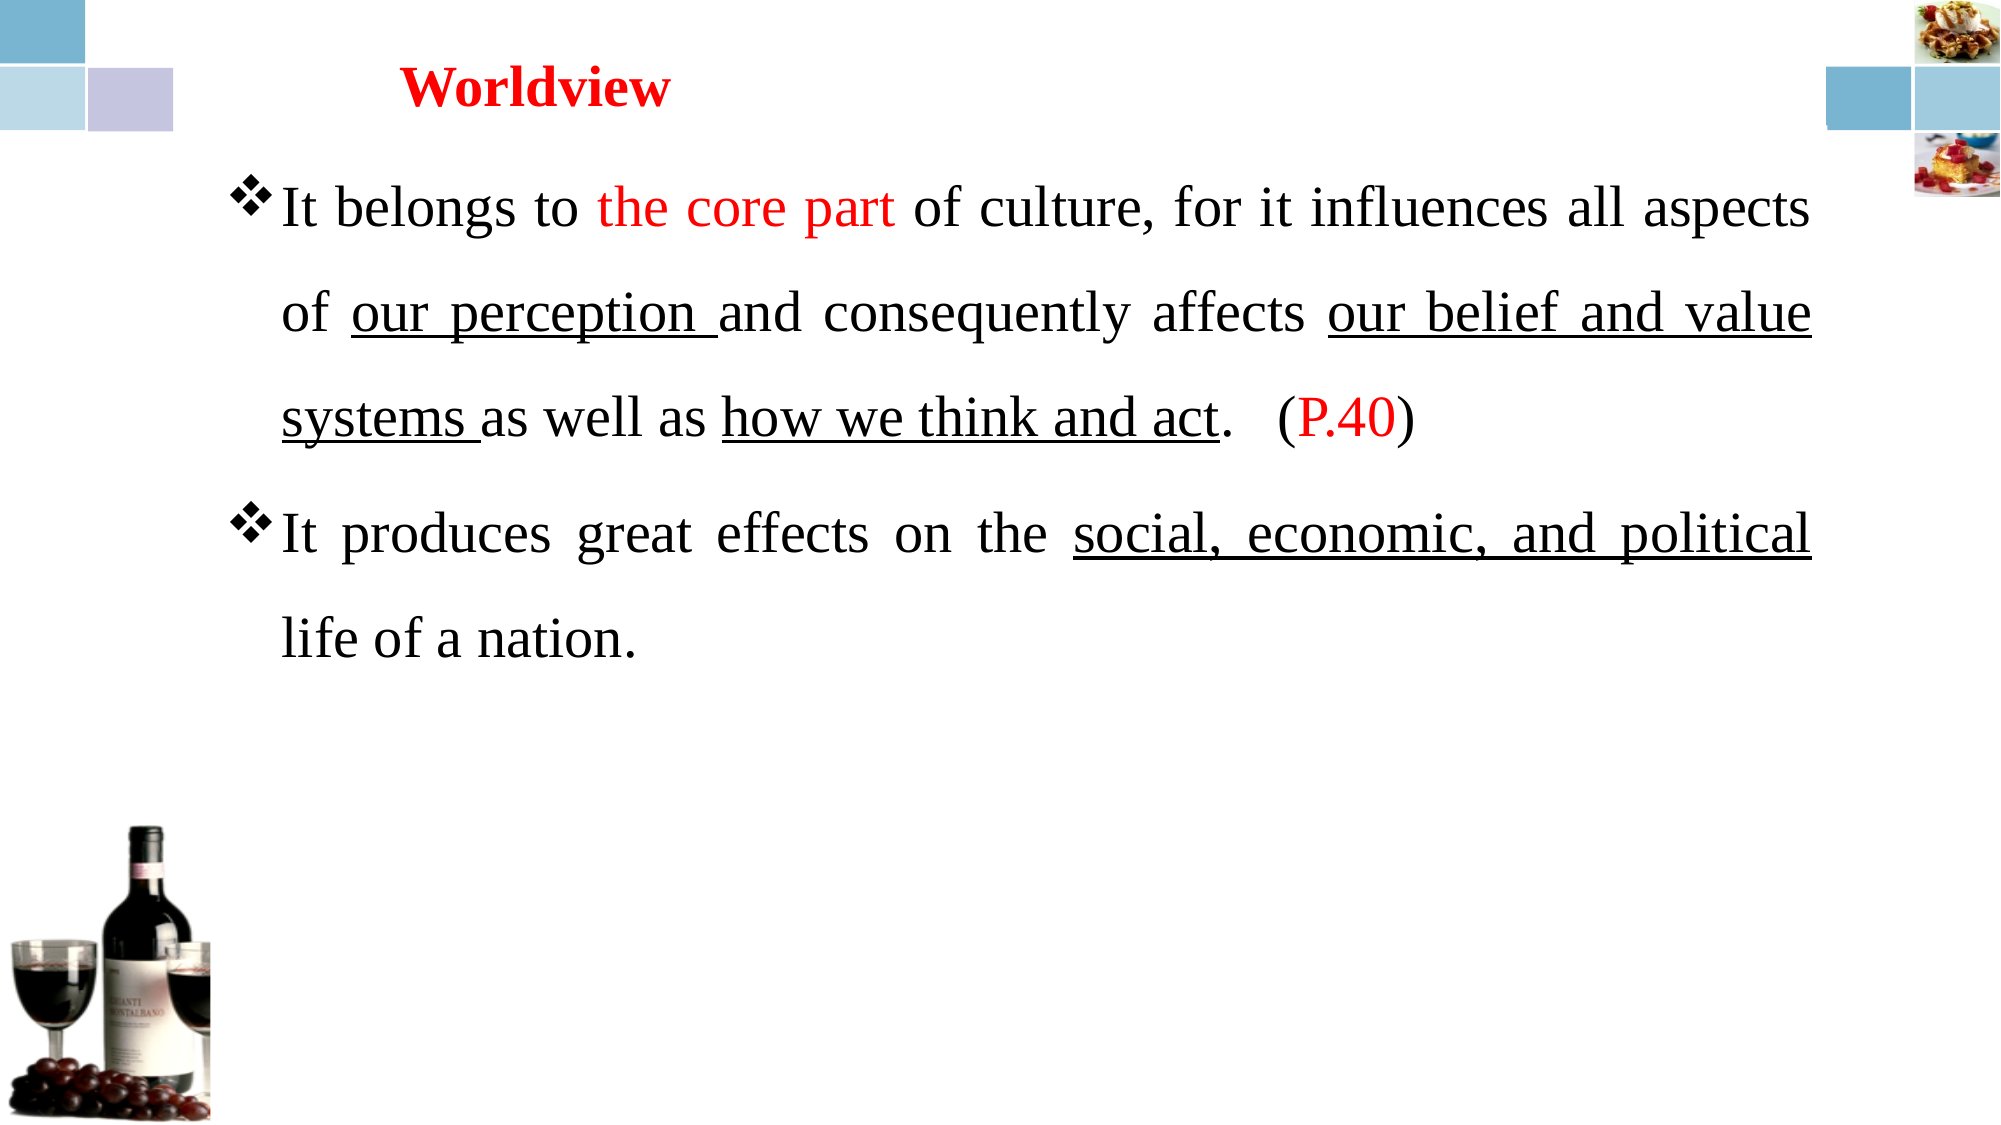

# Worldview
It belongs to the core part of culture, for it influences all aspects of our perception and consequently affects our belief and value systems as well as how we think and act.   (P.40)
It produces great effects on the social, economic, and political life of a nation.